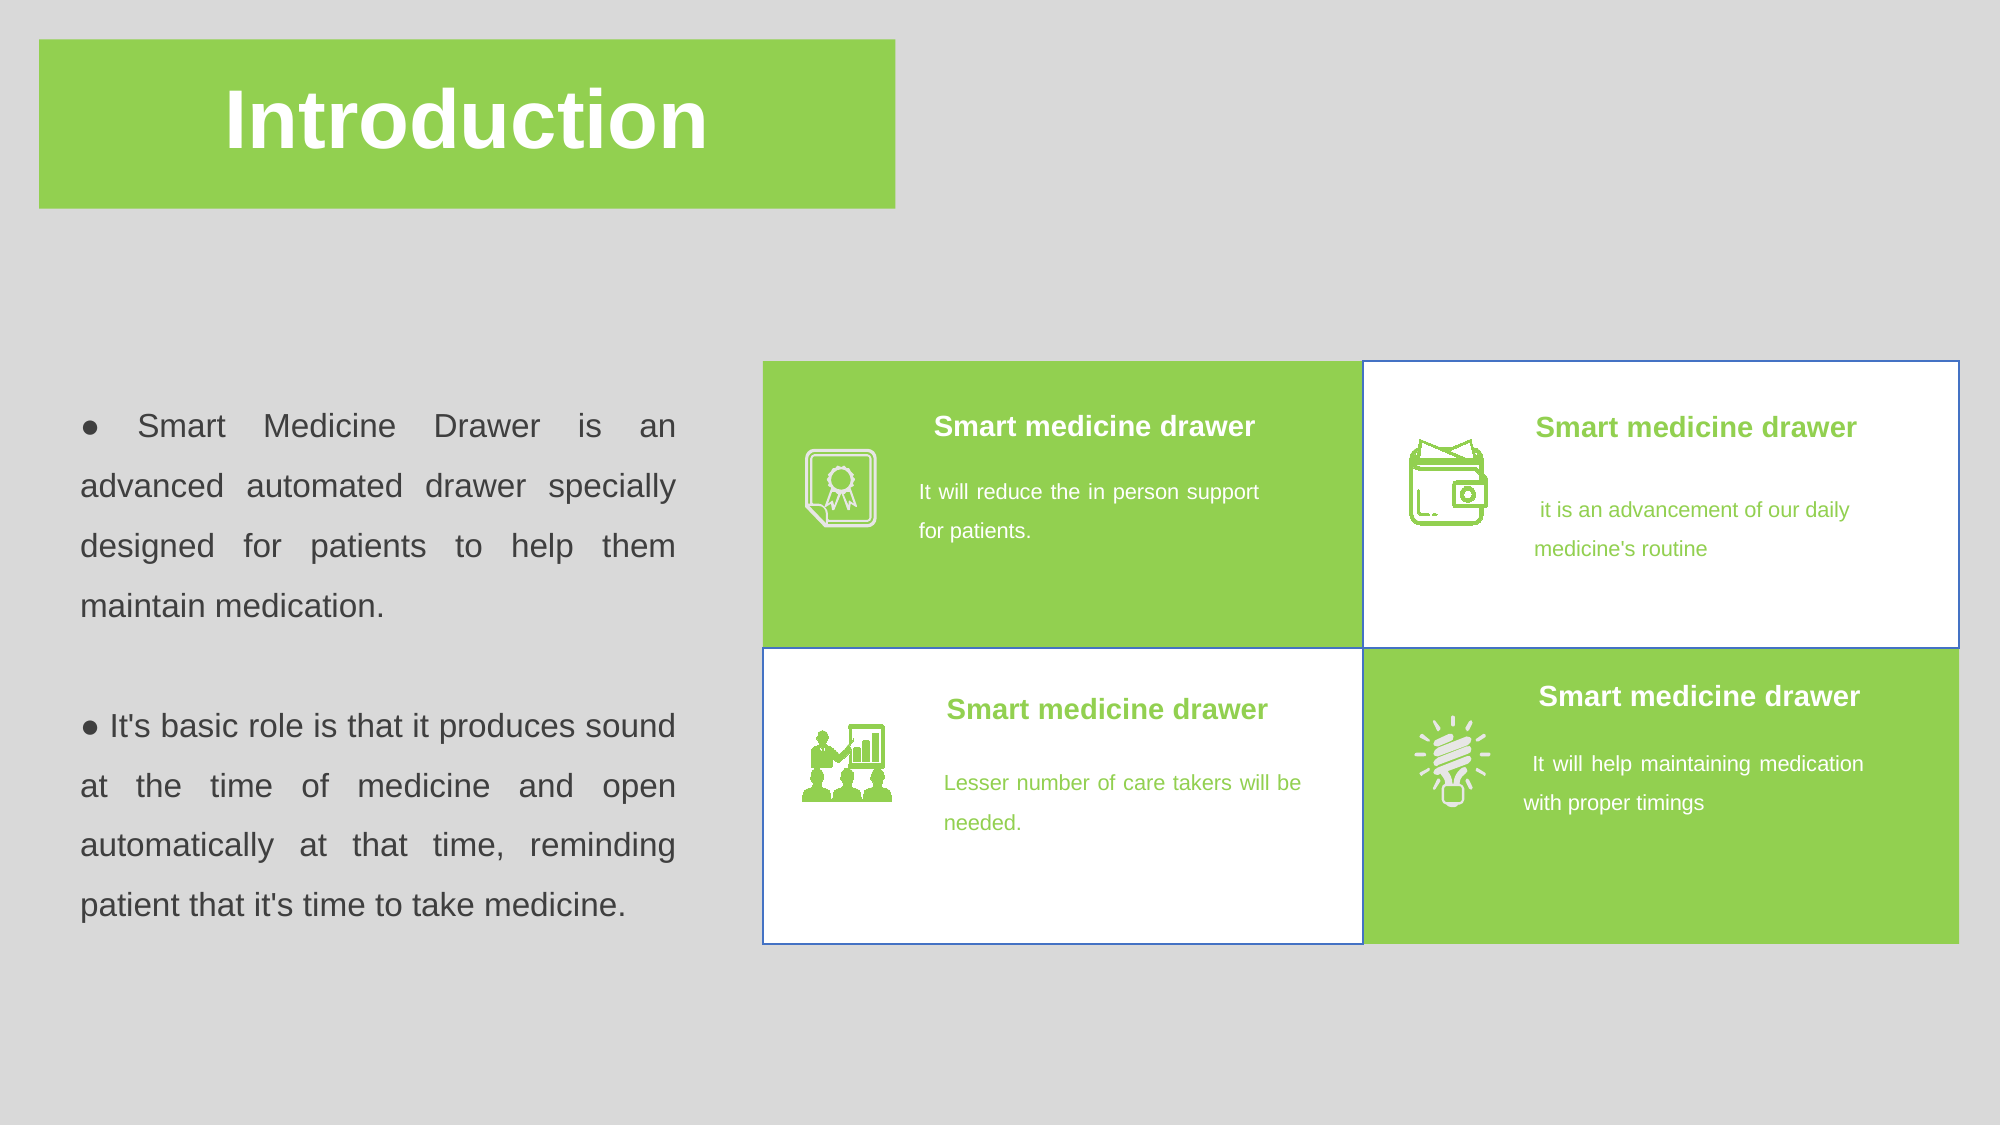

Introduction

● Smart Medicine Drawer is an advanced automated drawer specially designed for patients to help them maintain medication.

● It's basic role is that it produces sound at the time of medicine and open automatically at that time, reminding patient that it's time to take medicine.
Smart medicine drawer
Smart medicine drawer

It will reduce the in person support for patients.
 it is an advancement of our daily medicine's routine
Smart medicine drawer

Smart medicine drawer
Smart medicine drawer

 It will help maintaining medication with proper timings
Lesser number of care takers will be needed.